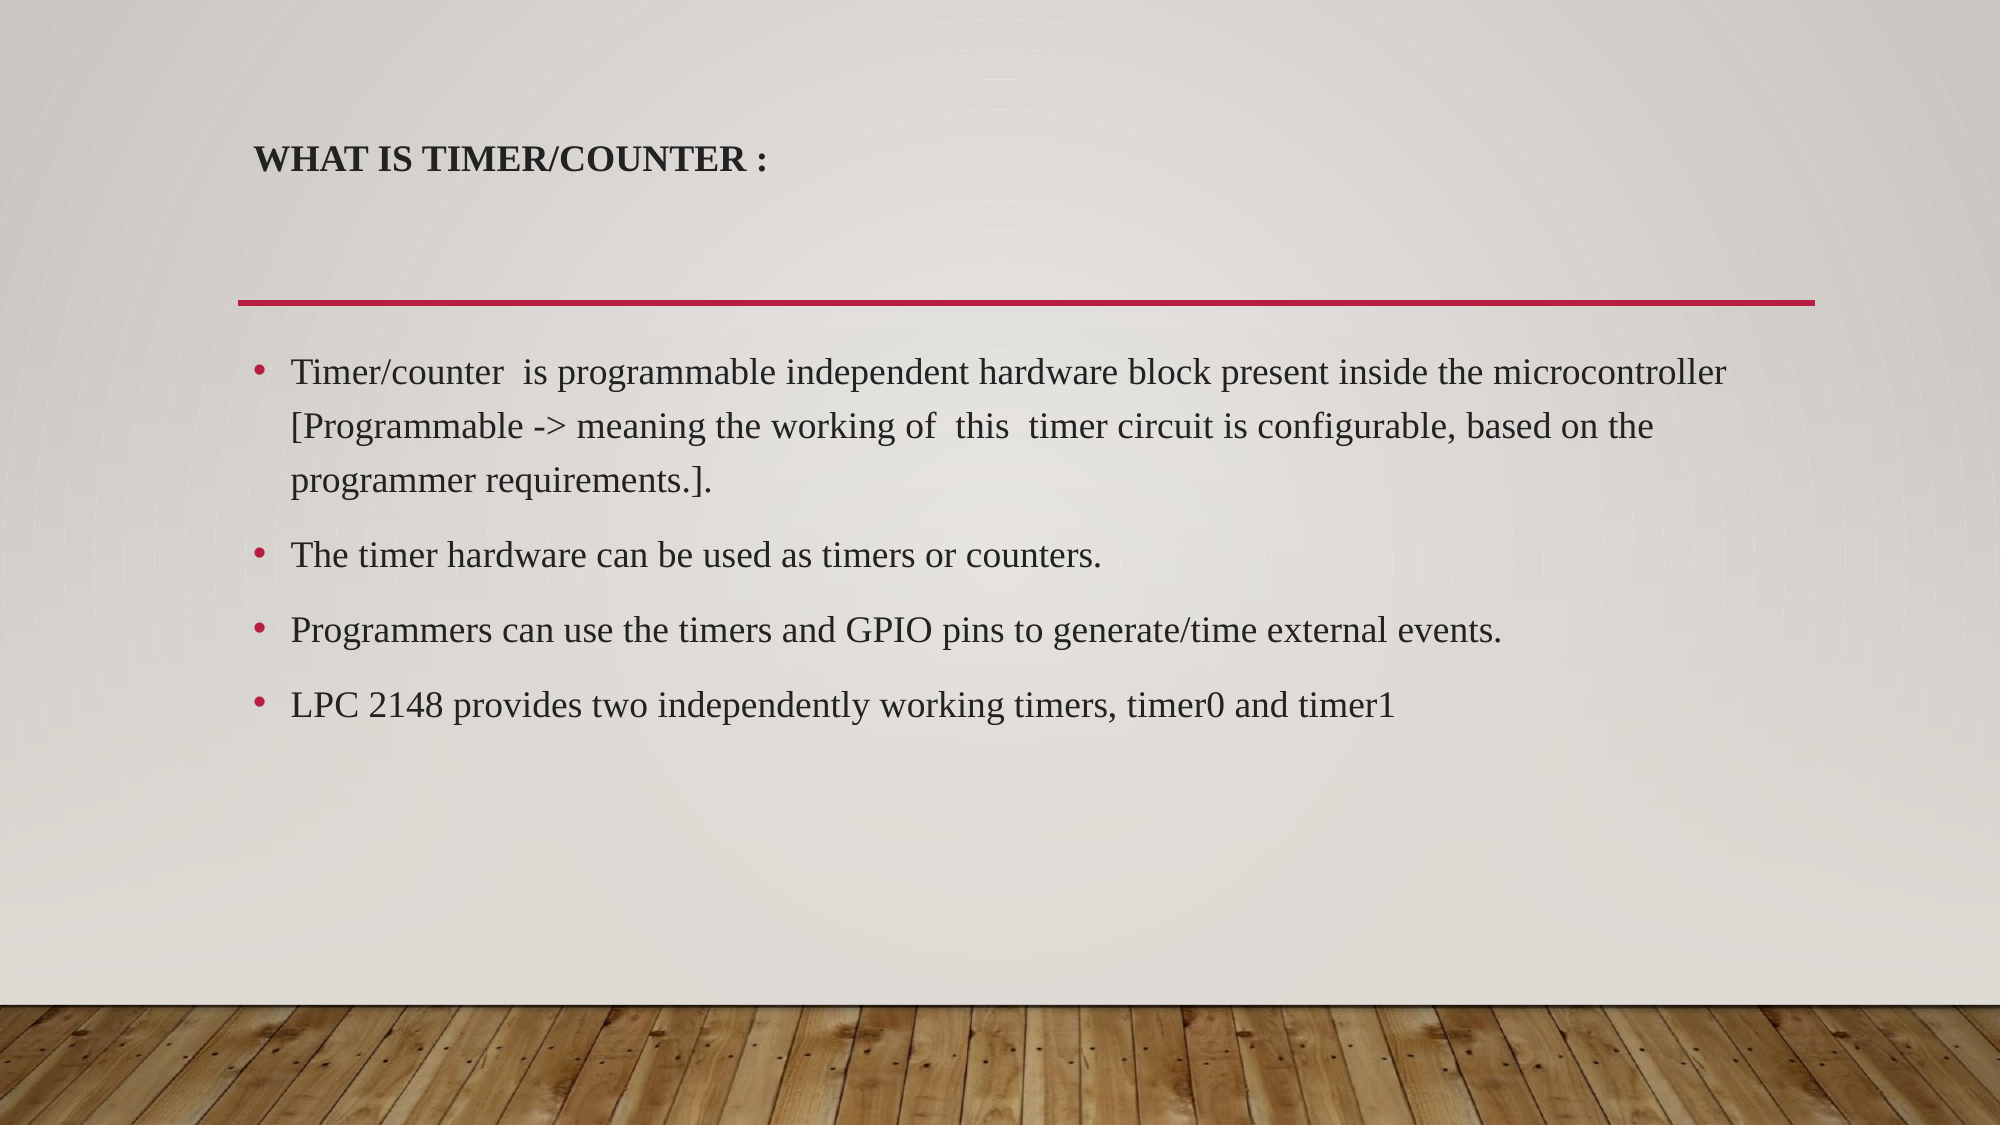

# WHAT IS TIMER/COUNTER :
Timer/counter  is programmable independent hardware block present inside the microcontroller  [Programmable -> meaning the working of  this  timer circuit is configurable, based on the programmer requirements.].
The timer hardware can be used as timers or counters.
Programmers can use the timers and GPIO pins to generate/time external events.
LPC 2148 provides two independently working timers, timer0 and timer1